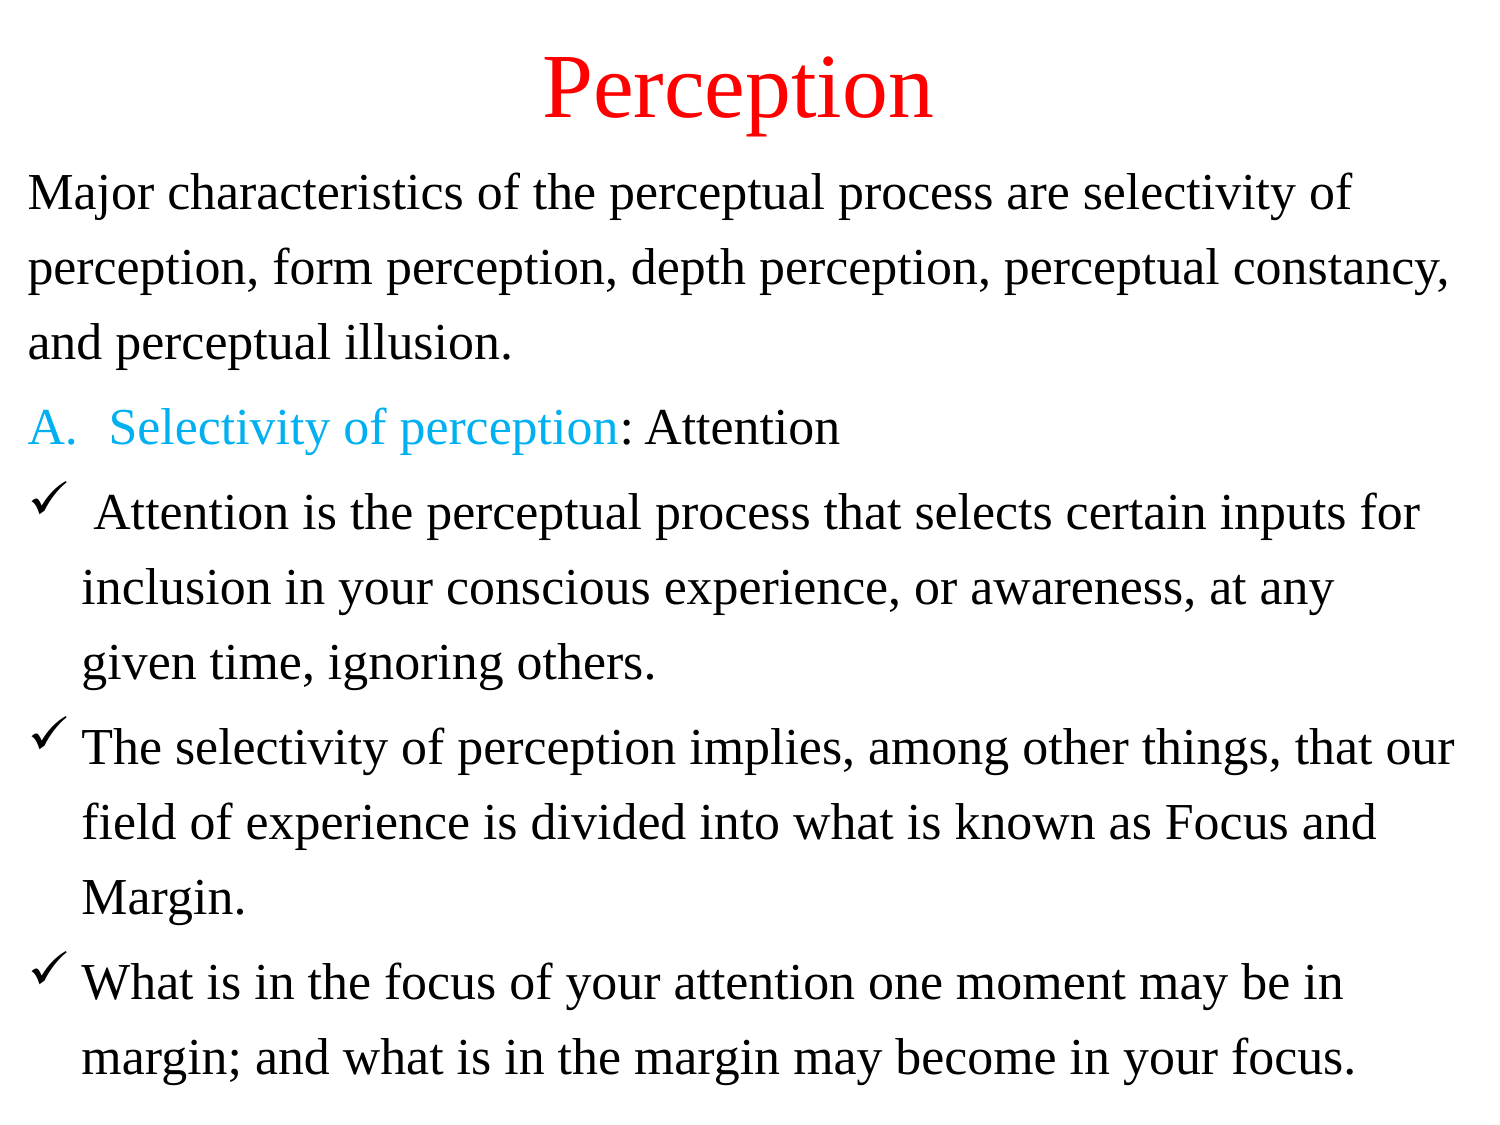

# Perception
Major characteristics of the perceptual process are selectivity of perception, form perception, depth perception, perceptual constancy, and perceptual illusion.
Selectivity of perception: Attention
 Attention is the perceptual process that selects certain inputs for inclusion in your conscious experience, or awareness, at any given time, ignoring others.
The selectivity of perception implies, among other things, that our field of experience is divided into what is known as Focus and Margin.
What is in the focus of your attention one moment may be in margin; and what is in the margin may become in your focus.